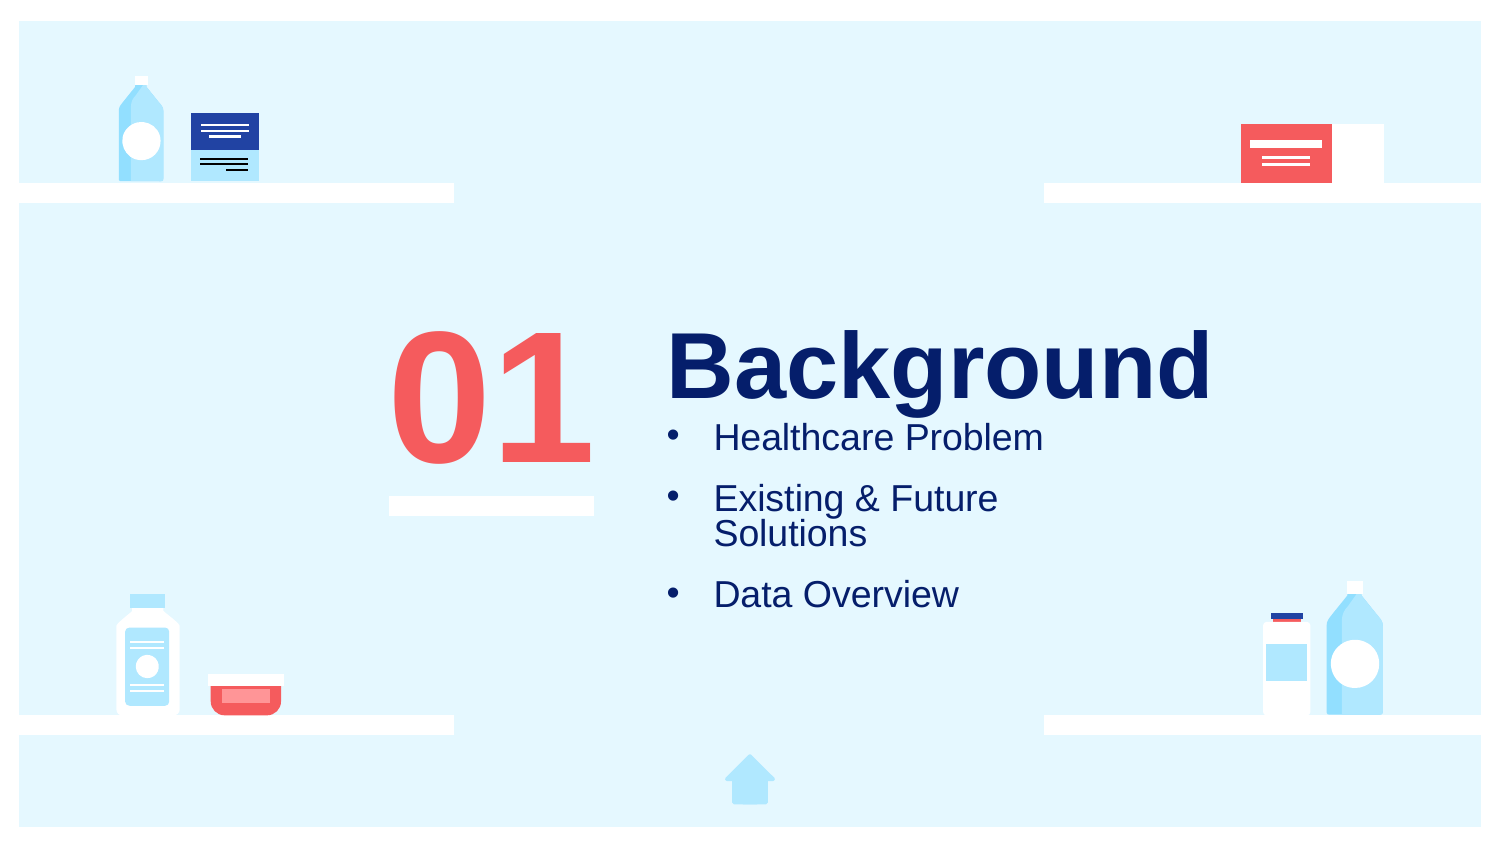

01
# Background
Healthcare Problem
Existing & Future Solutions
Data Overview